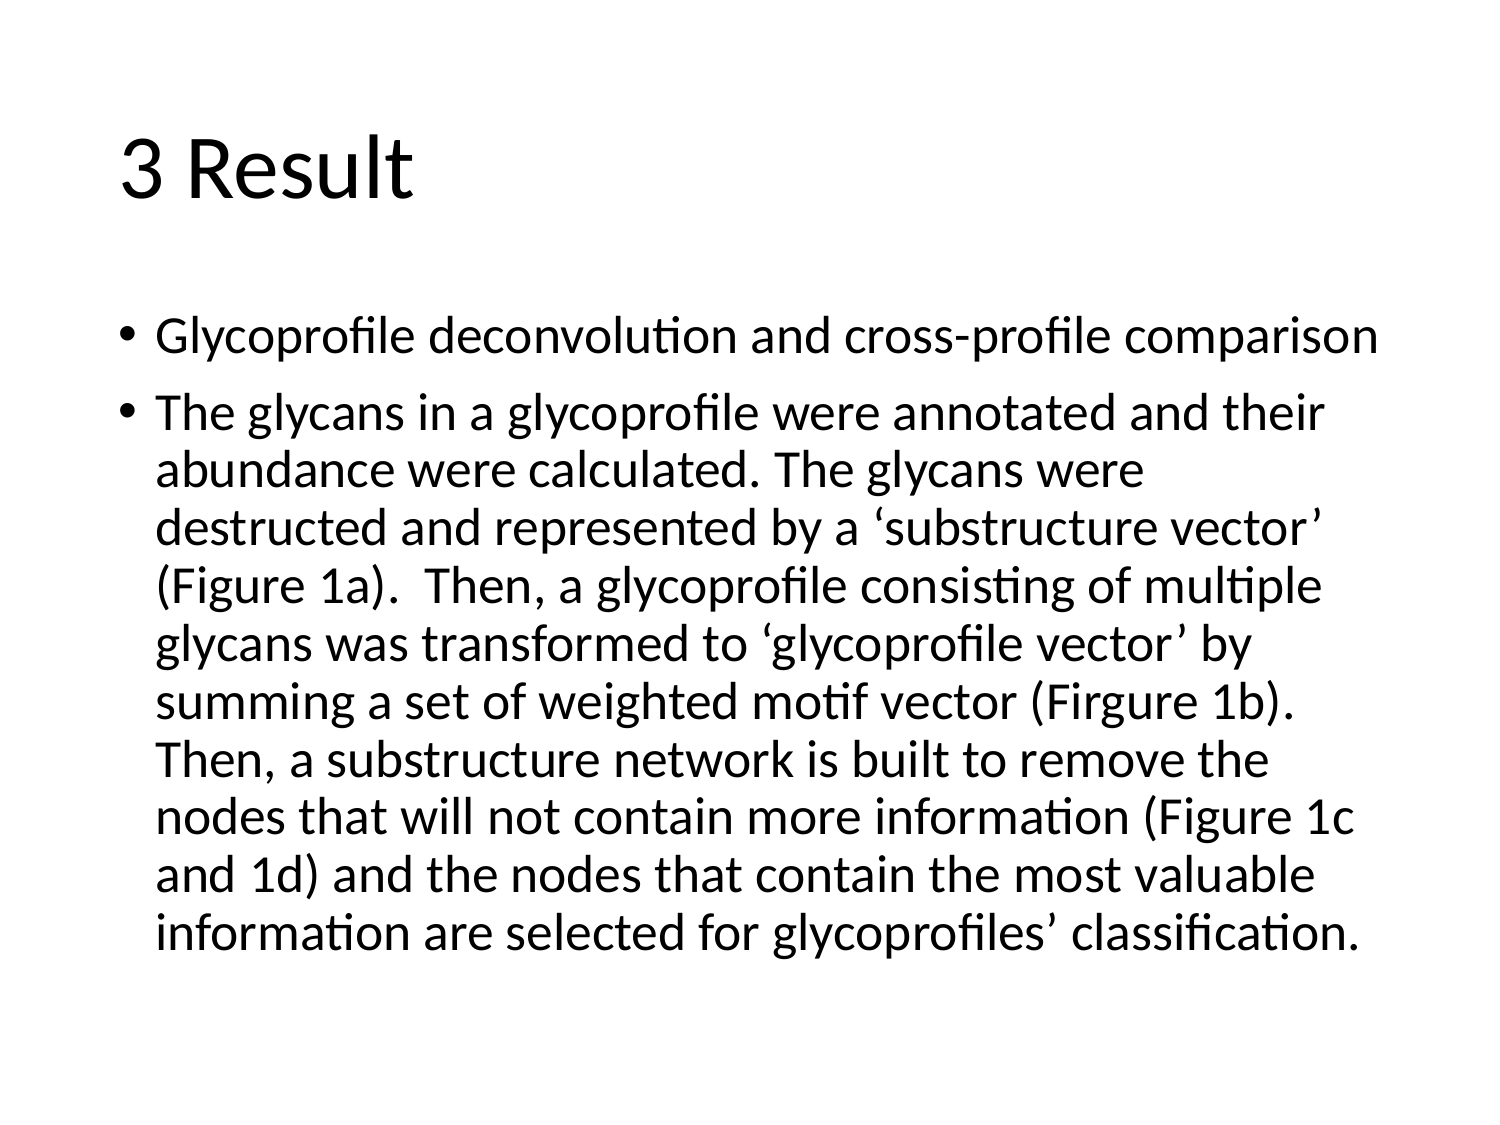

# 3 Result
Glycoprofile deconvolution and cross-profile comparison
The glycans in a glycoprofile were annotated and their abundance were calculated. The glycans were destructed and represented by a ‘substructure vector’ (Figure 1a).  Then, a glycoprofile consisting of multiple glycans was transformed to ‘glycoprofile vector’ by summing a set of weighted motif vector (Firgure 1b). Then, a substructure network is built to remove the nodes that will not contain more information (Figure 1c and 1d) and the nodes that contain the most valuable information are selected for glycoprofiles’ classification.